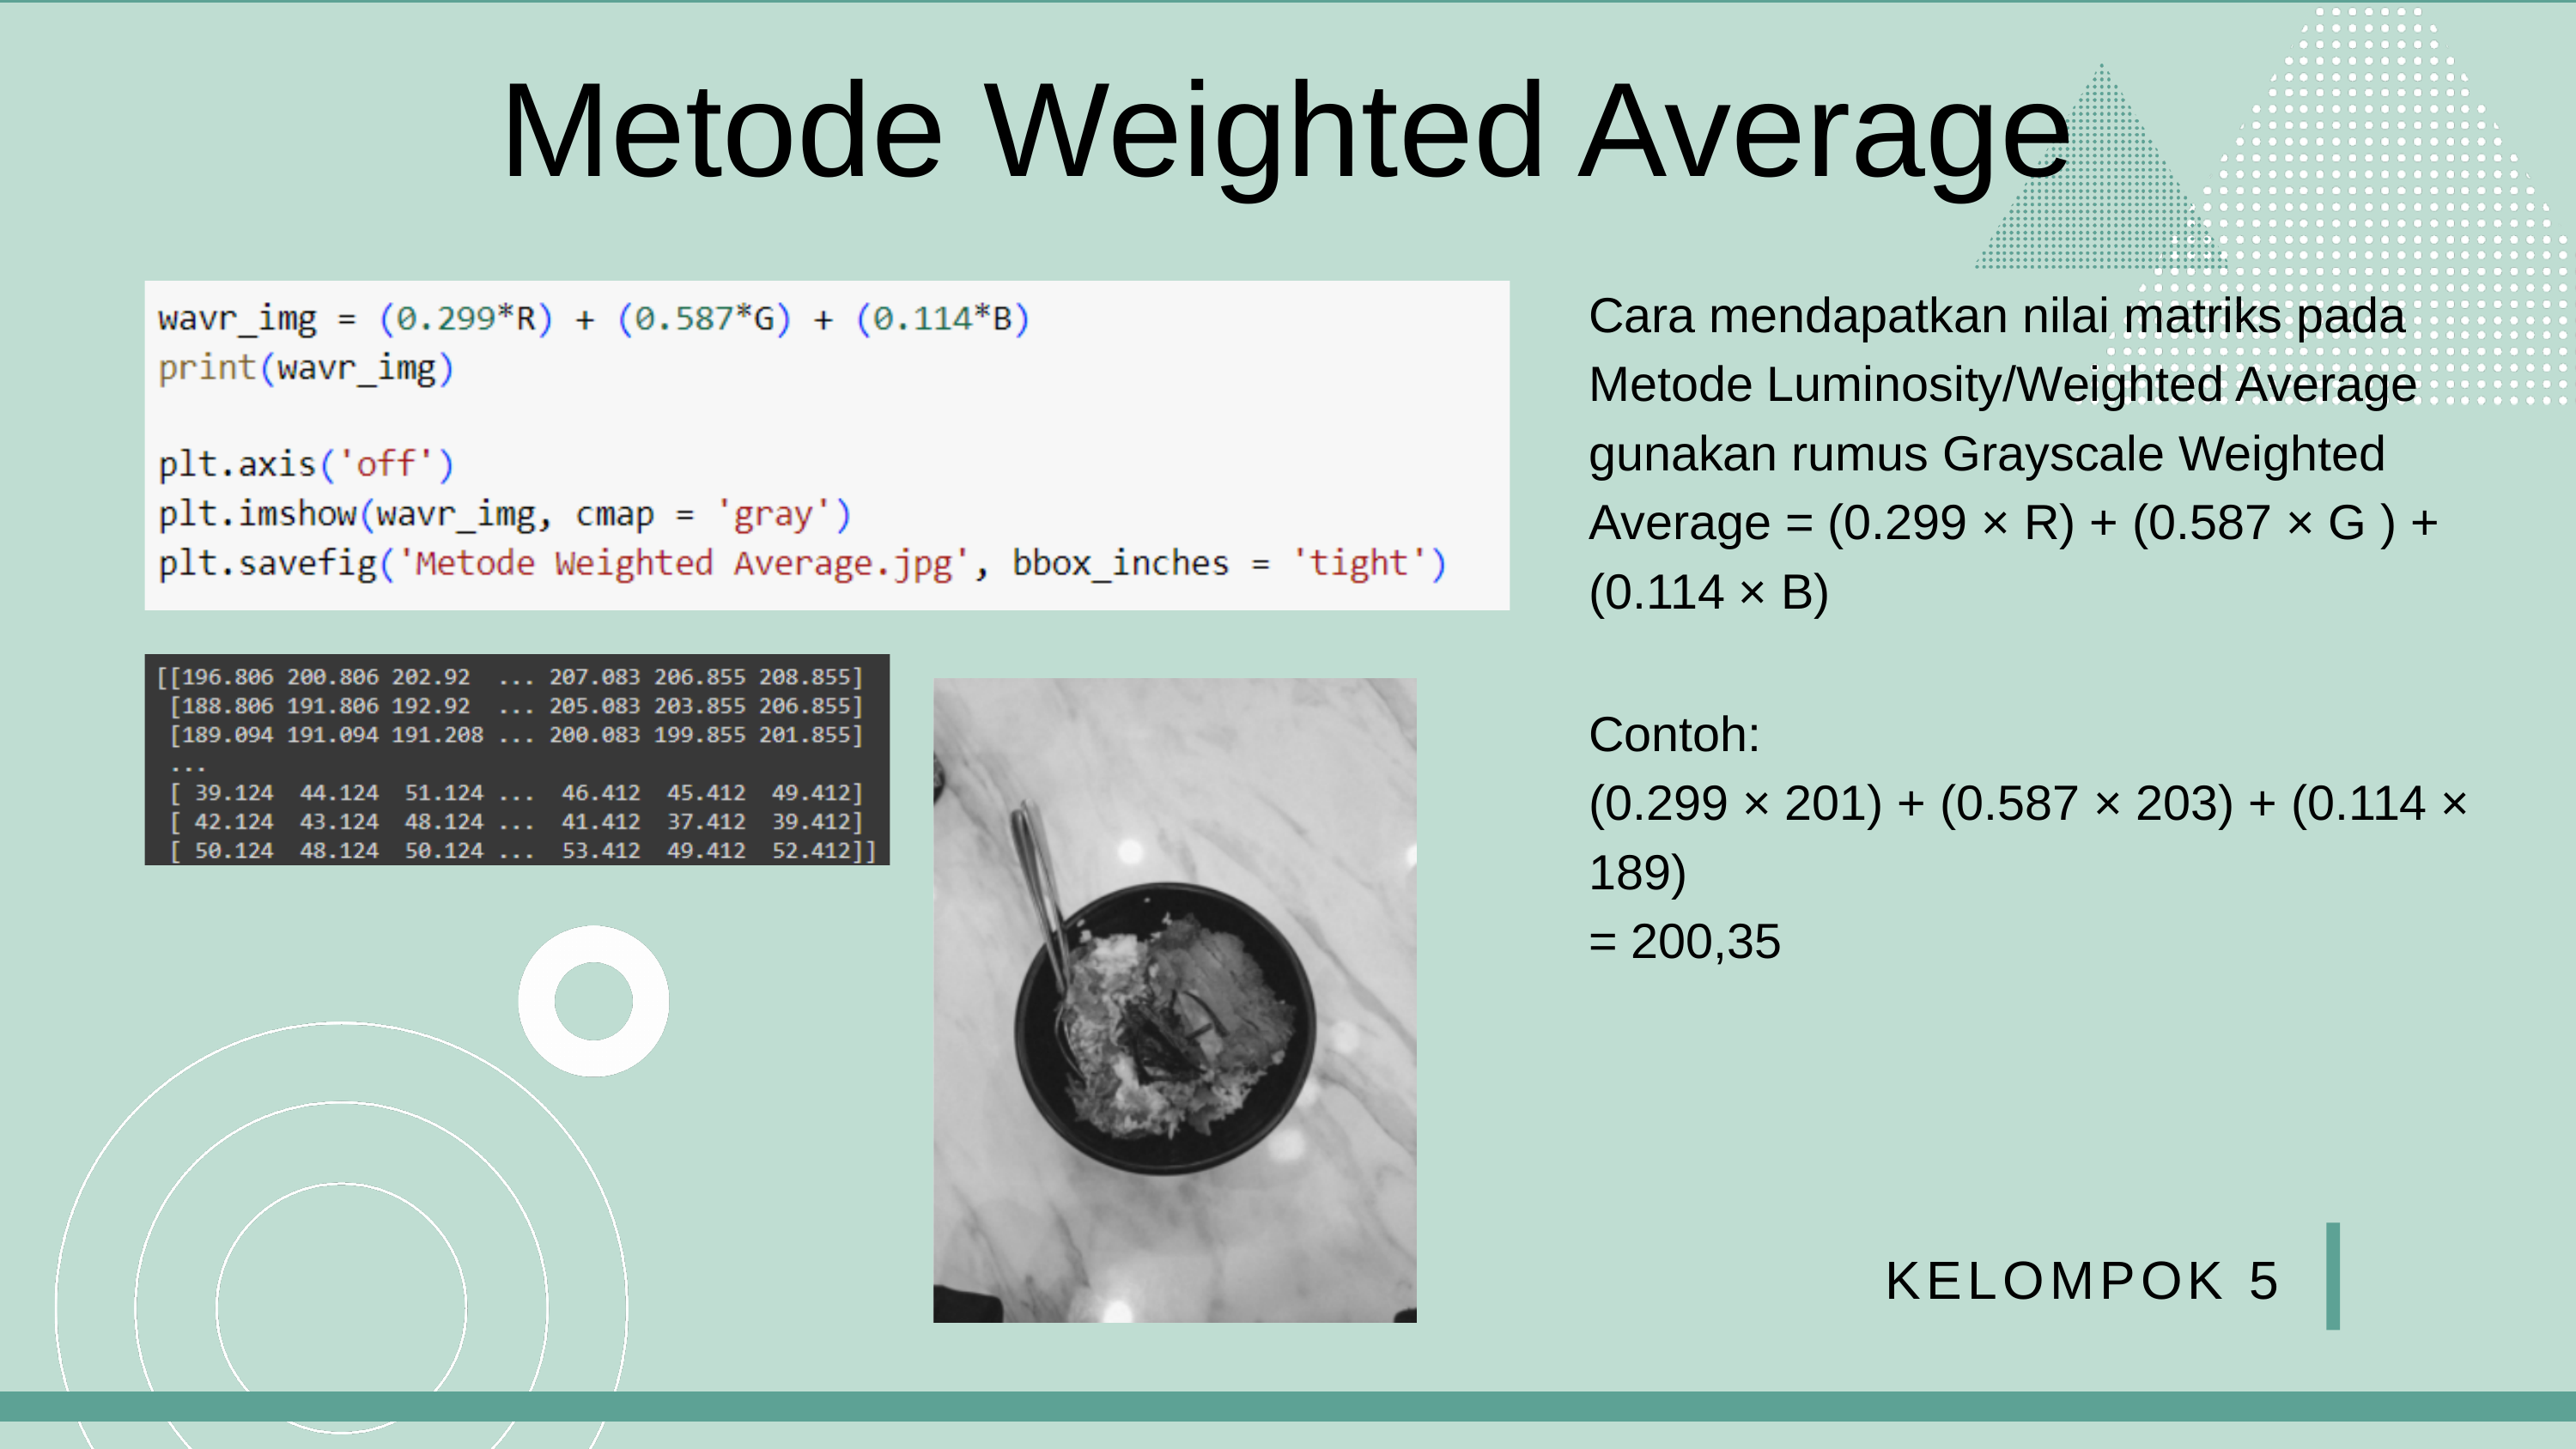

Metode Weighted Average

Cara mendapatkan nilai matriks pada Metode Luminosity/Weighted Average gunakan rumus Grayscale Weighted Average = (0.299 × R) + (0.587 × G ) + (0.114 × B)

Contoh:
(0.299 × 201) + (0.587 × 203) + (0.114 × 189)
= 200,35

KELOMPOK 5